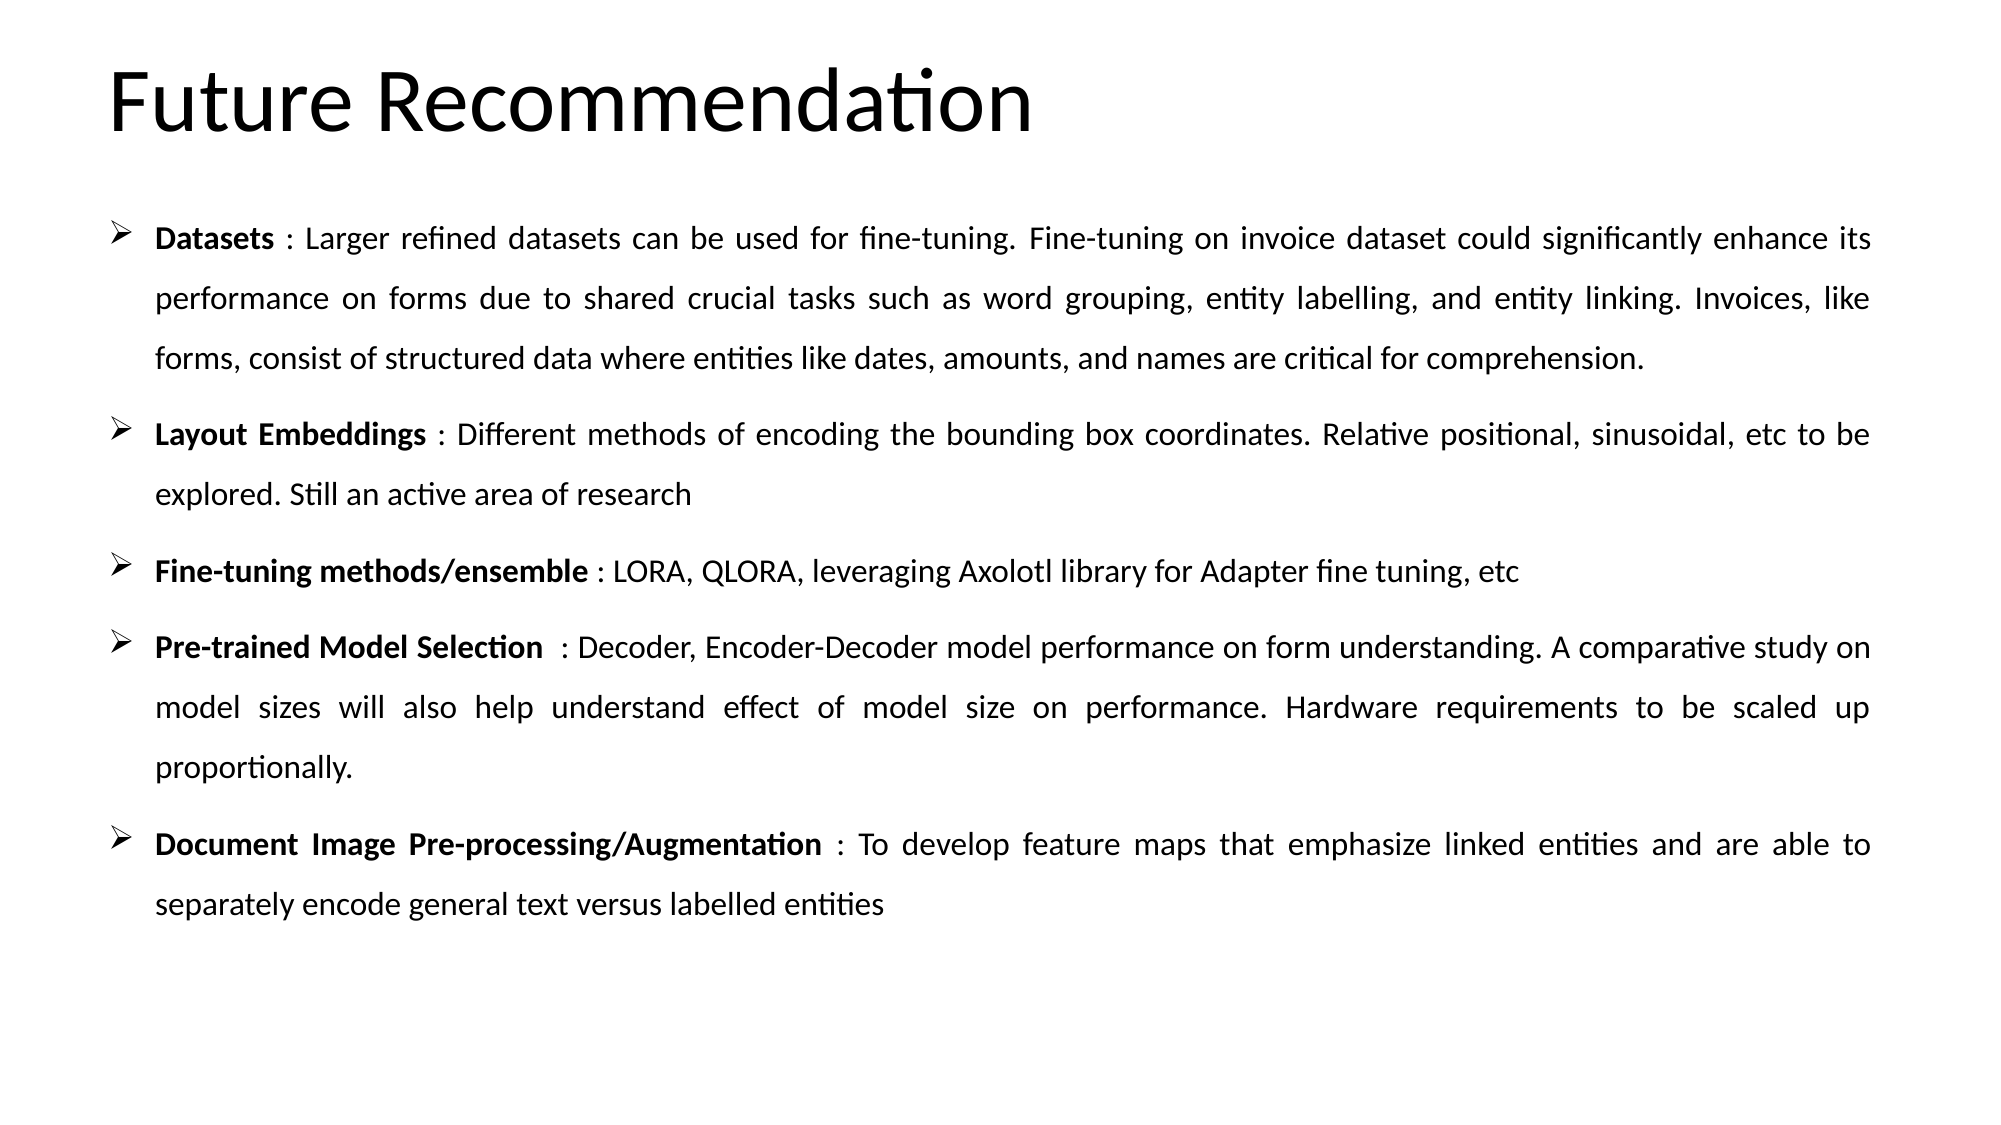

# Future Recommendation
Datasets : Larger refined datasets can be used for fine-tuning. Fine-tuning on invoice dataset could significantly enhance its performance on forms due to shared crucial tasks such as word grouping, entity labelling, and entity linking. Invoices, like forms, consist of structured data where entities like dates, amounts, and names are critical for comprehension.
Layout Embeddings : Different methods of encoding the bounding box coordinates. Relative positional, sinusoidal, etc to be explored. Still an active area of research
Fine-tuning methods/ensemble : LORA, QLORA, leveraging Axolotl library for Adapter fine tuning, etc
Pre-trained Model Selection  : Decoder, Encoder-Decoder model performance on form understanding. A comparative study on model sizes will also help understand effect of model size on performance. Hardware requirements to be scaled up proportionally.
Document Image Pre-processing/Augmentation : To develop feature maps that emphasize linked entities and are able to separately encode general text versus labelled entities